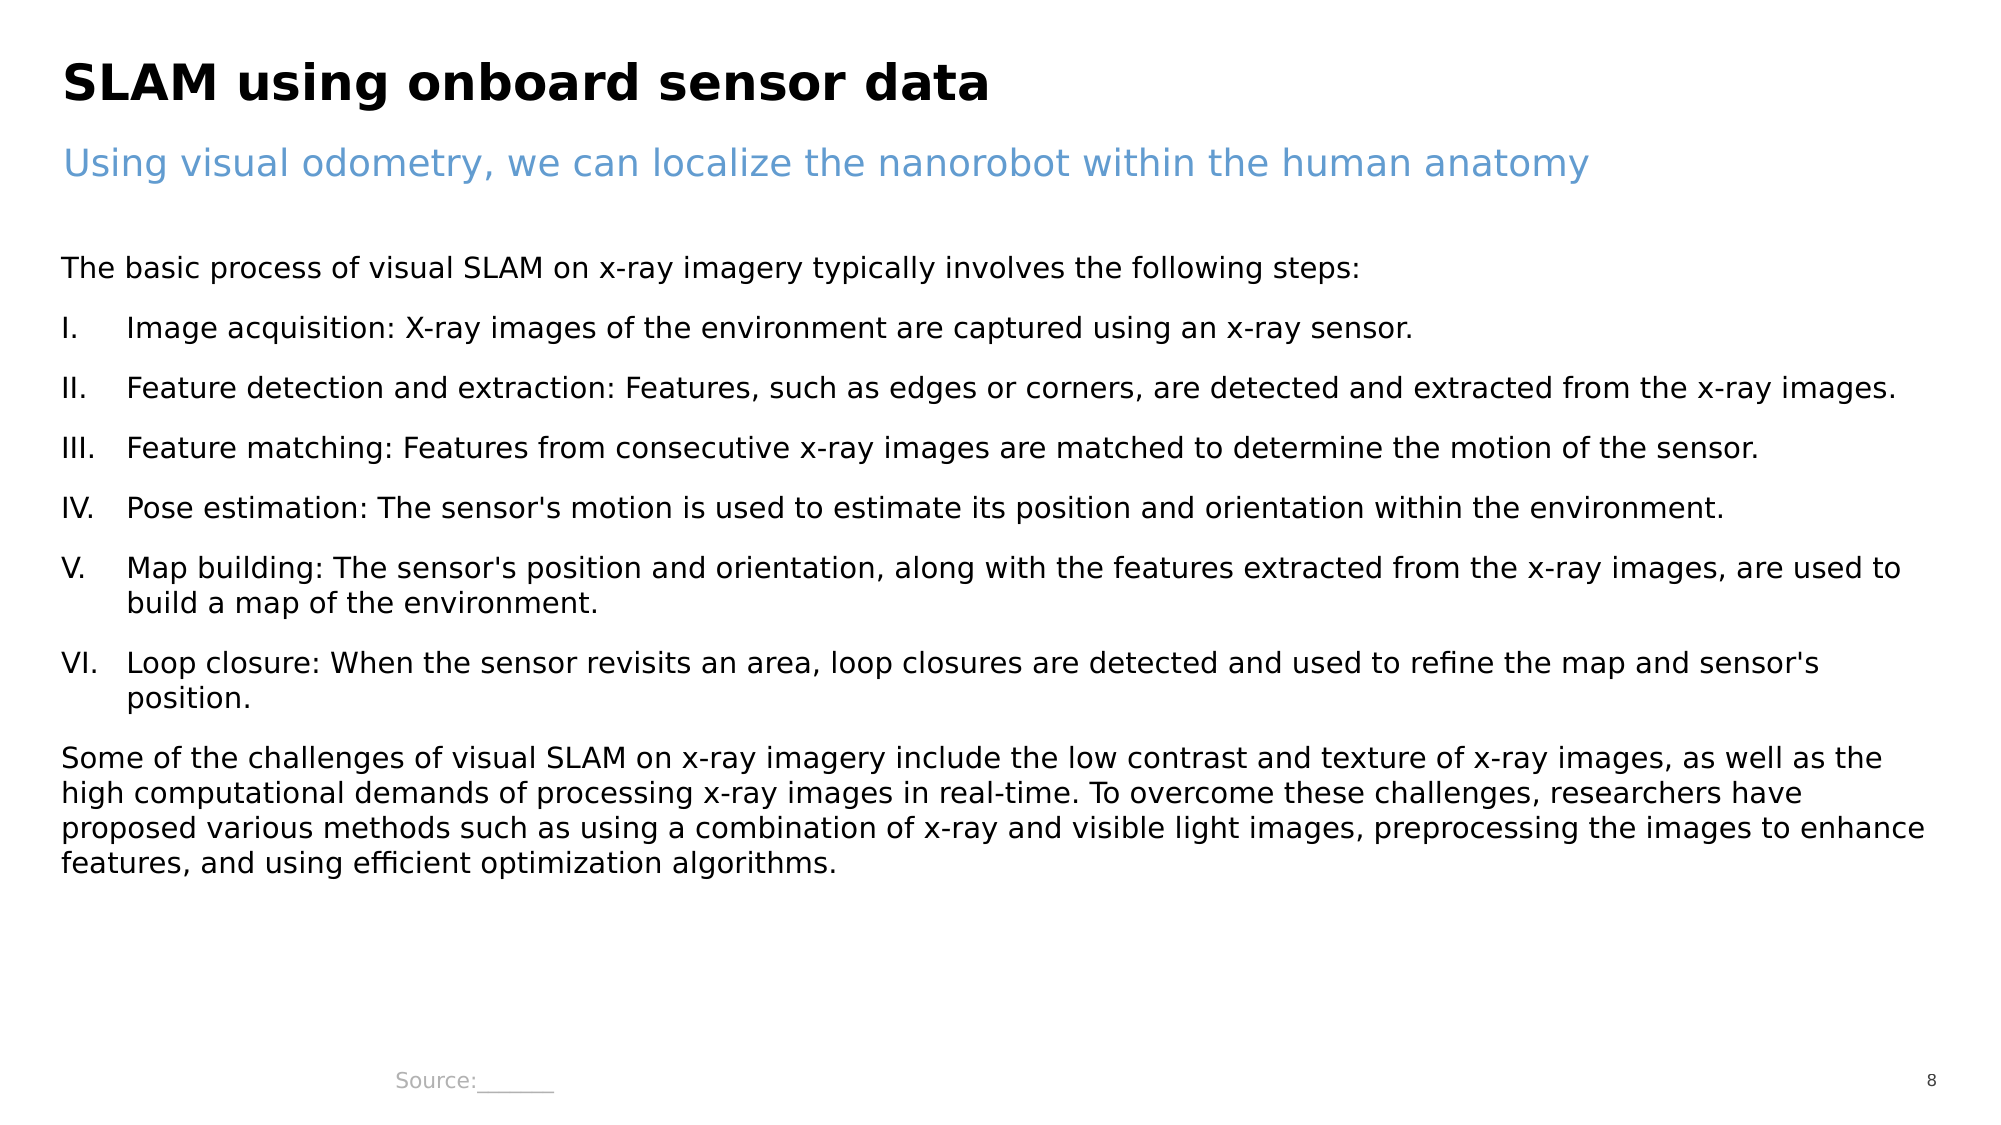

# SLAM using onboard sensor data
Using visual odometry, we can localize the nanorobot within the human anatomy
The basic process of visual SLAM on x-ray imagery typically involves the following steps:
Image acquisition: X-ray images of the environment are captured using an x-ray sensor.
Feature detection and extraction: Features, such as edges or corners, are detected and extracted from the x-ray images.
Feature matching: Features from consecutive x-ray images are matched to determine the motion of the sensor.
Pose estimation: The sensor's motion is used to estimate its position and orientation within the environment.
Map building: The sensor's position and orientation, along with the features extracted from the x-ray images, are used to build a map of the environment.
Loop closure: When the sensor revisits an area, loop closures are detected and used to refine the map and sensor's position.
Some of the challenges of visual SLAM on x-ray imagery include the low contrast and texture of x-ray images, as well as the high computational demands of processing x-ray images in real-time. To overcome these challenges, researchers have proposed various methods such as using a combination of x-ray and visible light images, preprocessing the images to enhance features, and using efficient optimization algorithms.

Source:_______